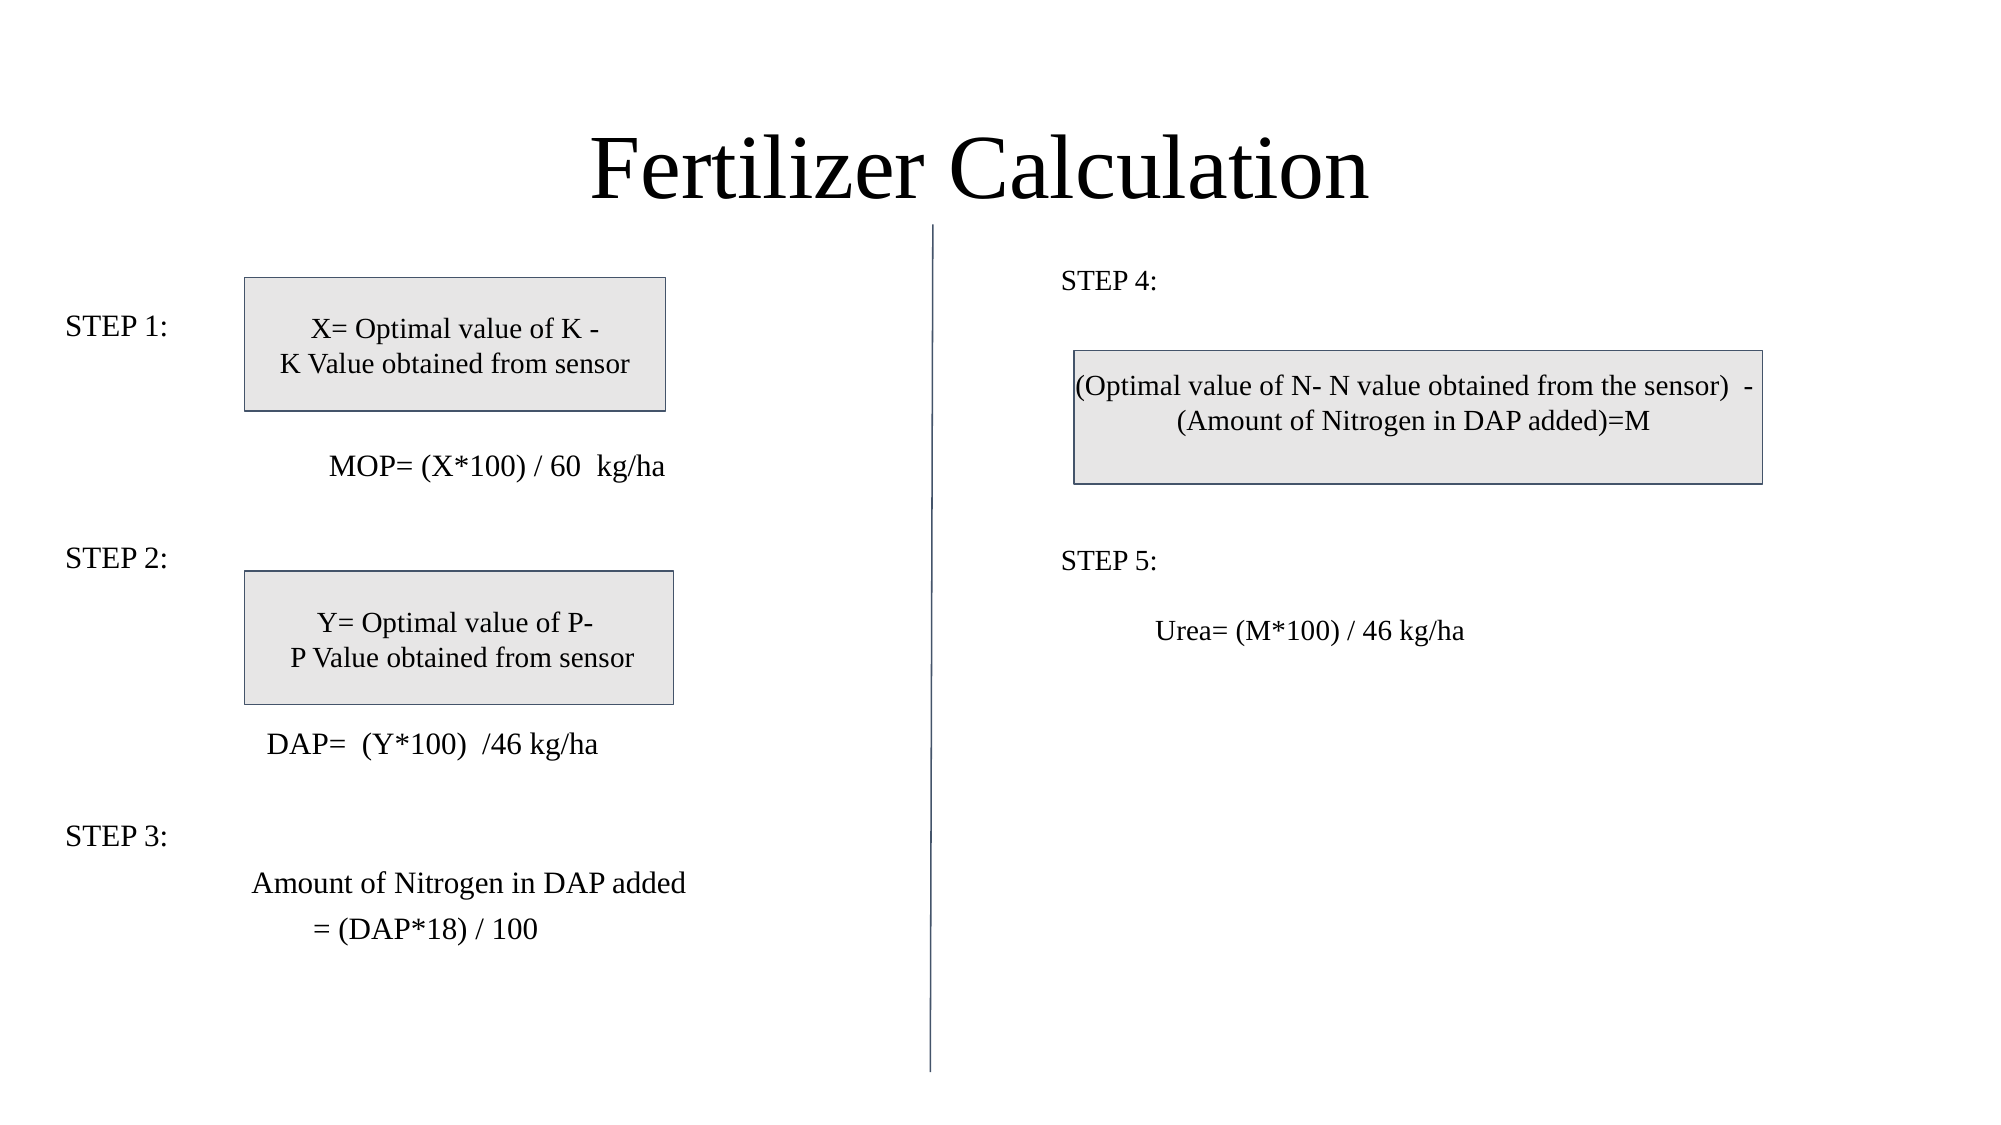

# Fertilizer Calculation

STEP 1:

                                  MOP= (X*100) / 60  kg/ha

STEP 2:

                          DAP=  (Y*100)  /46 kg/ha

STEP 3:
                        Amount of Nitrogen in DAP added
                                = (DAP*18) / 100
STEP 4:

  (Optimal value of N- N value obtained from the sensor)  -
                (Amount of Nitrogen in DAP added)=M

STEP 5:

             Urea= (M*100) / 46 kg/ha
X= Optimal value of K -
K Value obtained from sensor

Y= Optimal value of P-
 P Value obtained from sensor